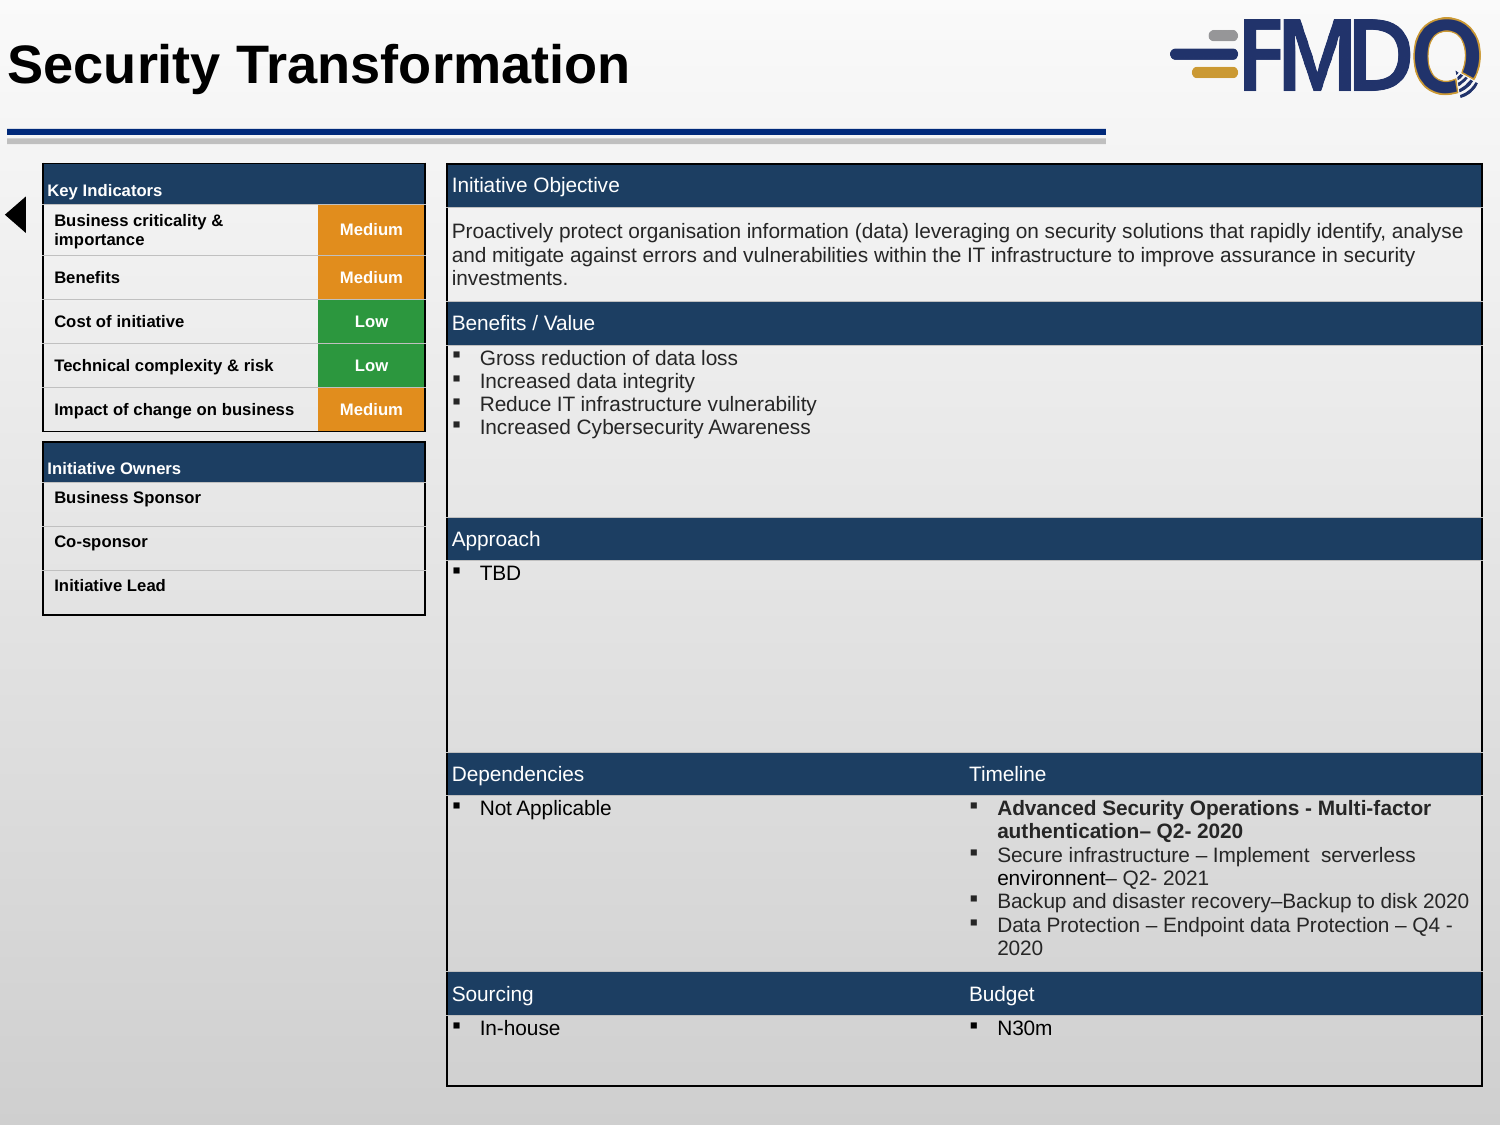

Security Transformation
| Key Indicators |  |
| --- | --- |
| Business criticality & importance | Medium |
| Benefits | Medium |
| Cost of initiative | Low |
| Technical complexity & risk | Low |
| Impact of change on business | Medium |
| Initiative Objective |  |
| --- | --- |
| Proactively protect organisation information (data) leveraging on security solutions that rapidly identify, analyse and mitigate against errors and vulnerabilities within the IT infrastructure to improve assurance in security investments. |  |
| Benefits / Value |  |
| Gross reduction of data loss Increased data integrity Reduce IT infrastructure vulnerability Increased Cybersecurity Awareness |  |
| Approach |  |
| TBD |  |
| Dependencies | Timeline |
| Not Applicable | Advanced Security Operations - Multi-factor authentication– Q2- 2020 Secure infrastructure – Implement serverless environnent– Q2- 2021 Backup and disaster recovery–Backup to disk 2020 Data Protection – Endpoint data Protection – Q4 -2020 |
| Sourcing | Budget |
| In-house | N30m |

| Initiative Owners |  |
| --- | --- |
| Business Sponsor |  |
| Co-sponsor |  |
| Initiative Lead |  |